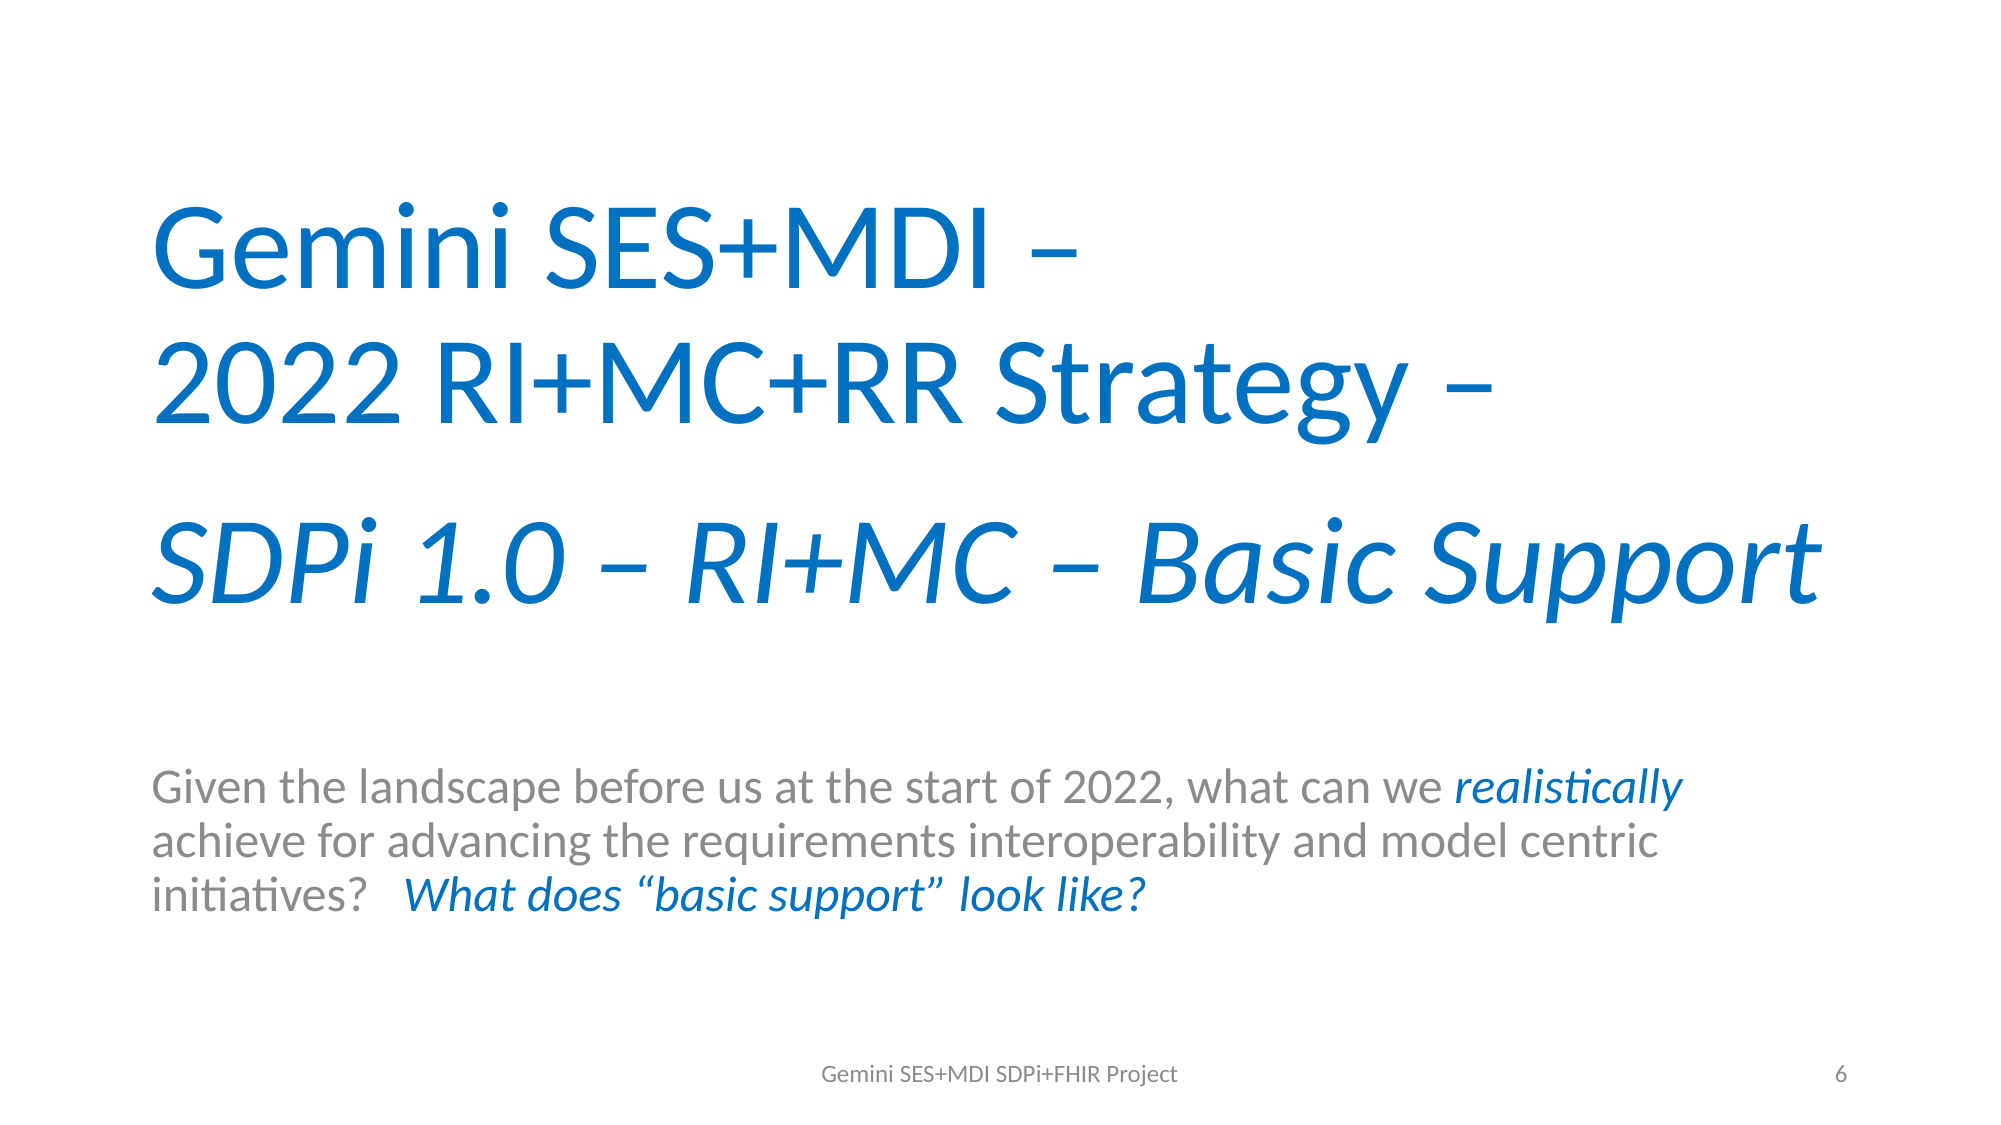

# Gemini SES+MDI – 2022 RI+MC+RR Strategy – SDPi 1.0 – RI+MC – Basic Support
Given the landscape before us at the start of 2022, what can we realistically achieve for advancing the requirements interoperability and model centric initiatives?   What does “basic support” look like?
Gemini SES+MDI SDPi+FHIR Project
6